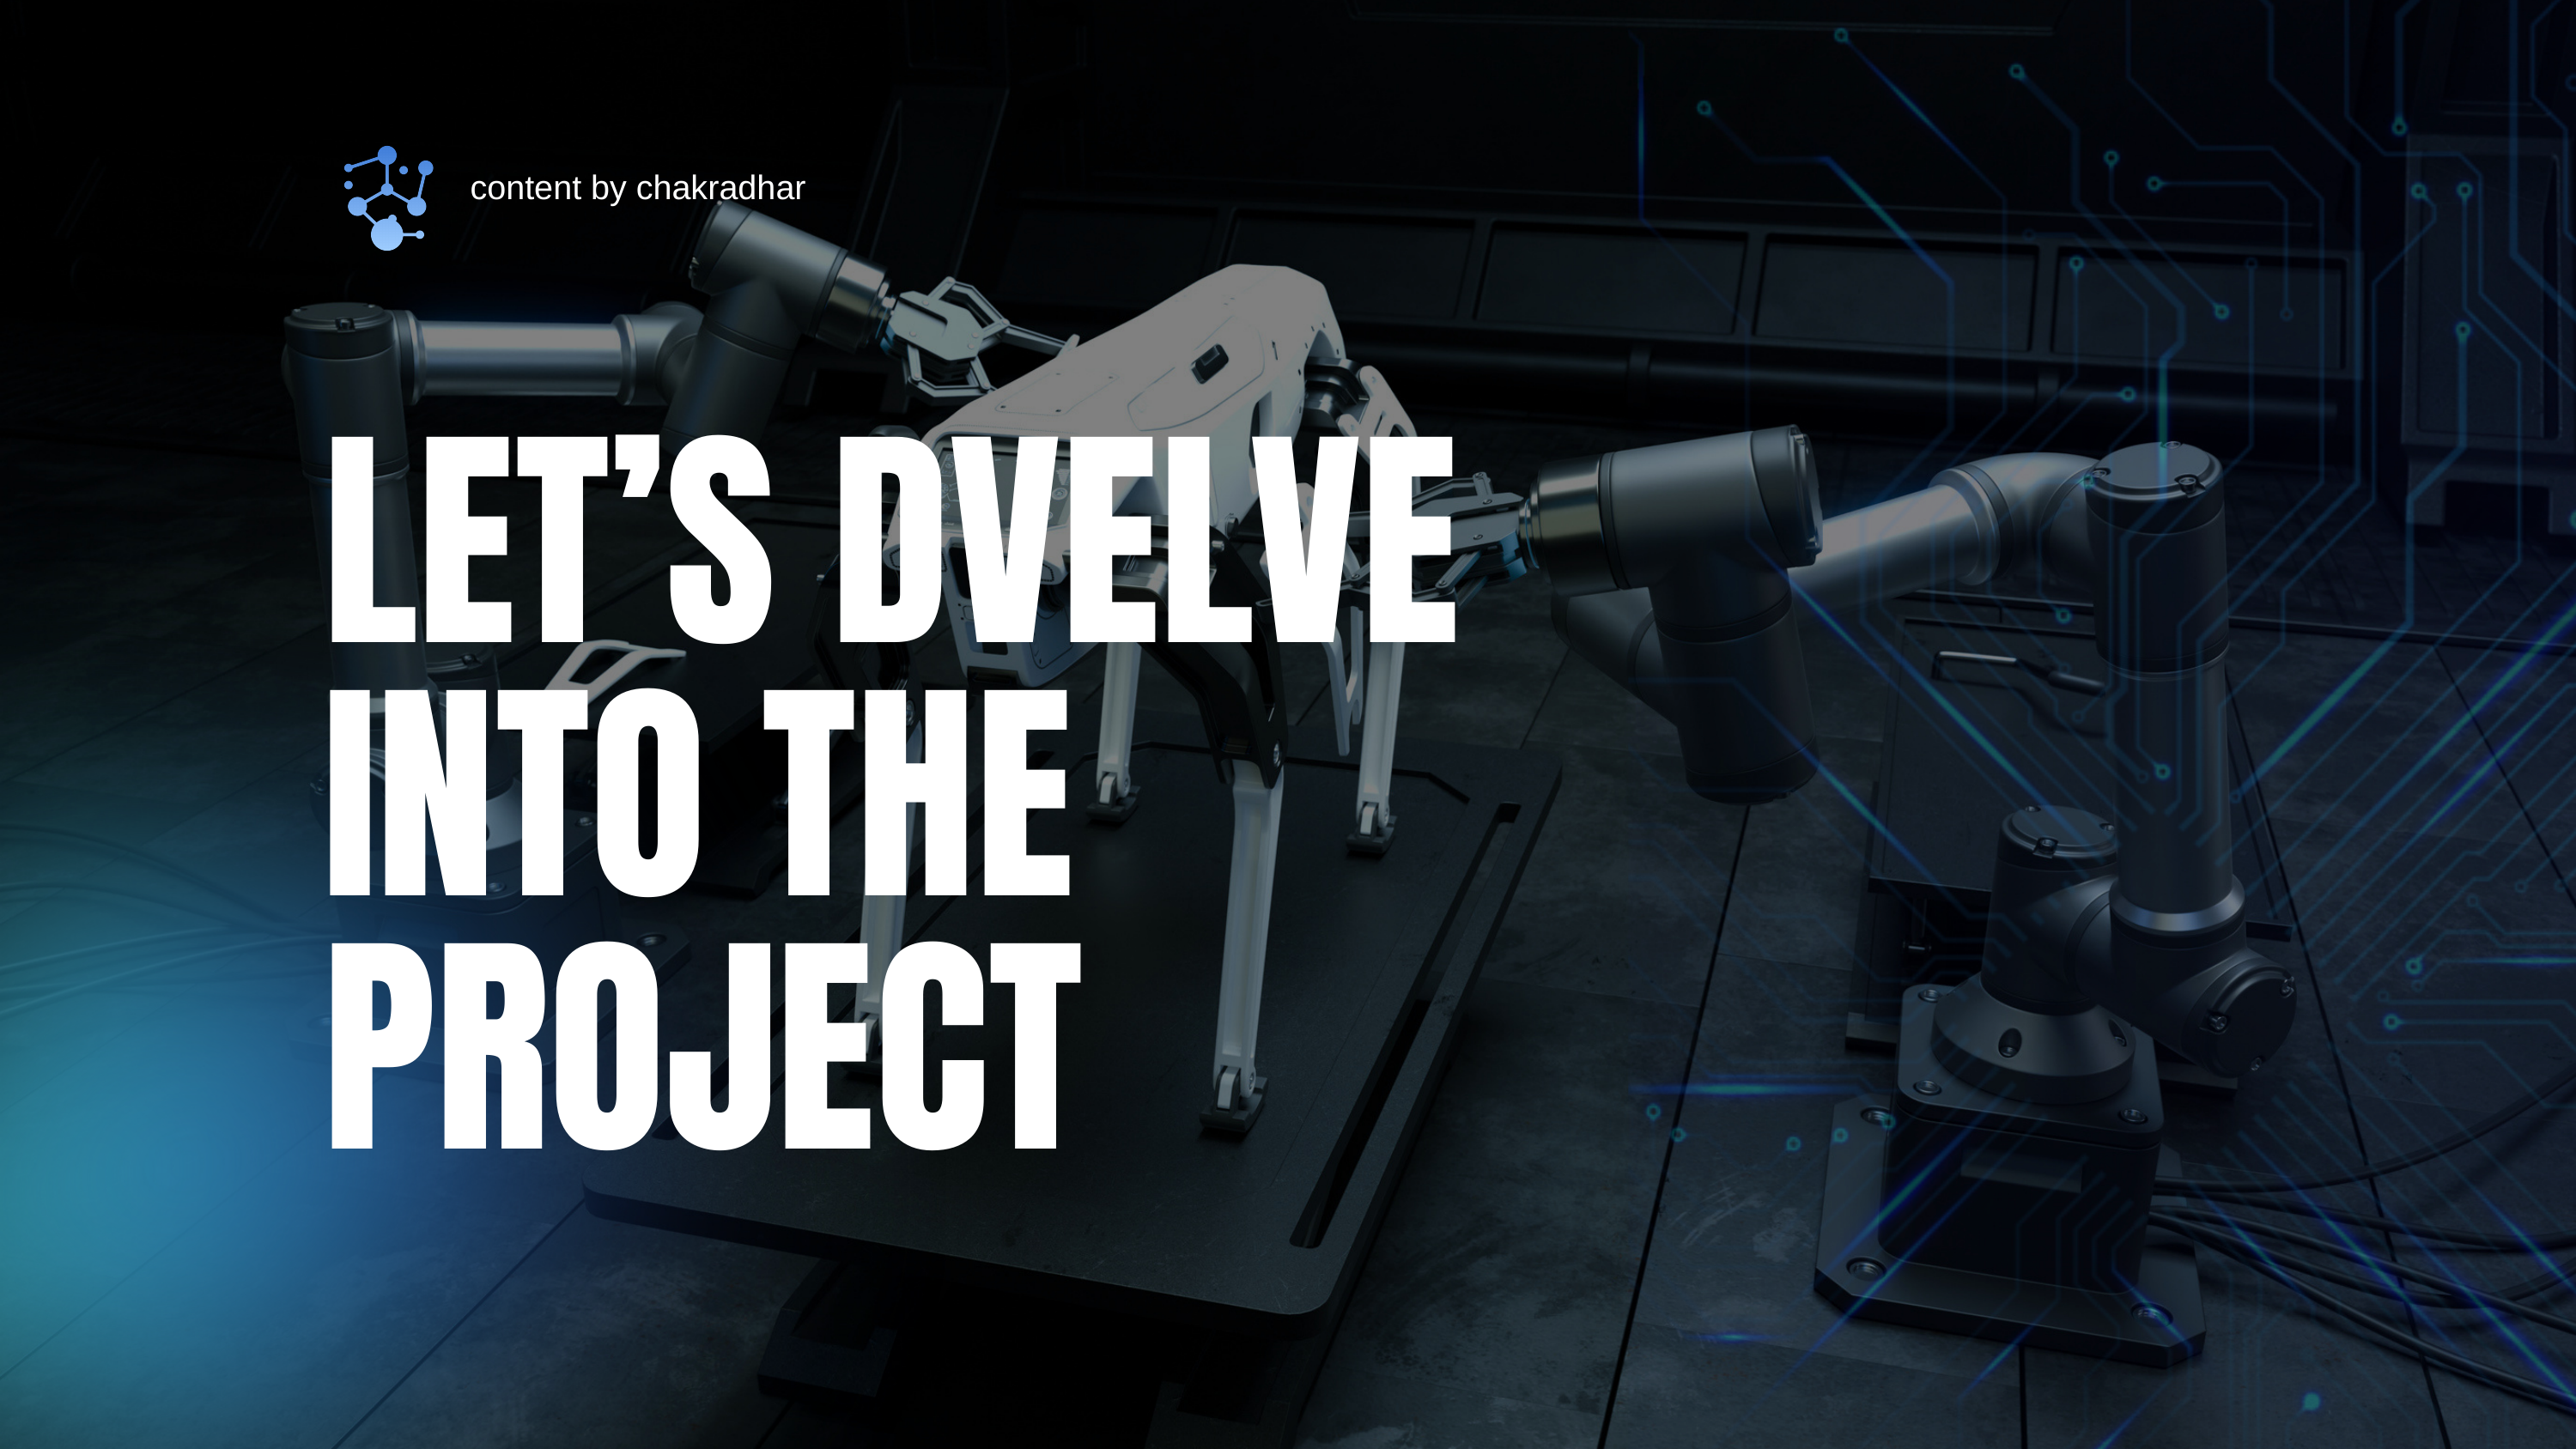

content by chakradhar
LET’S DVELVE INTO THE PROJECT